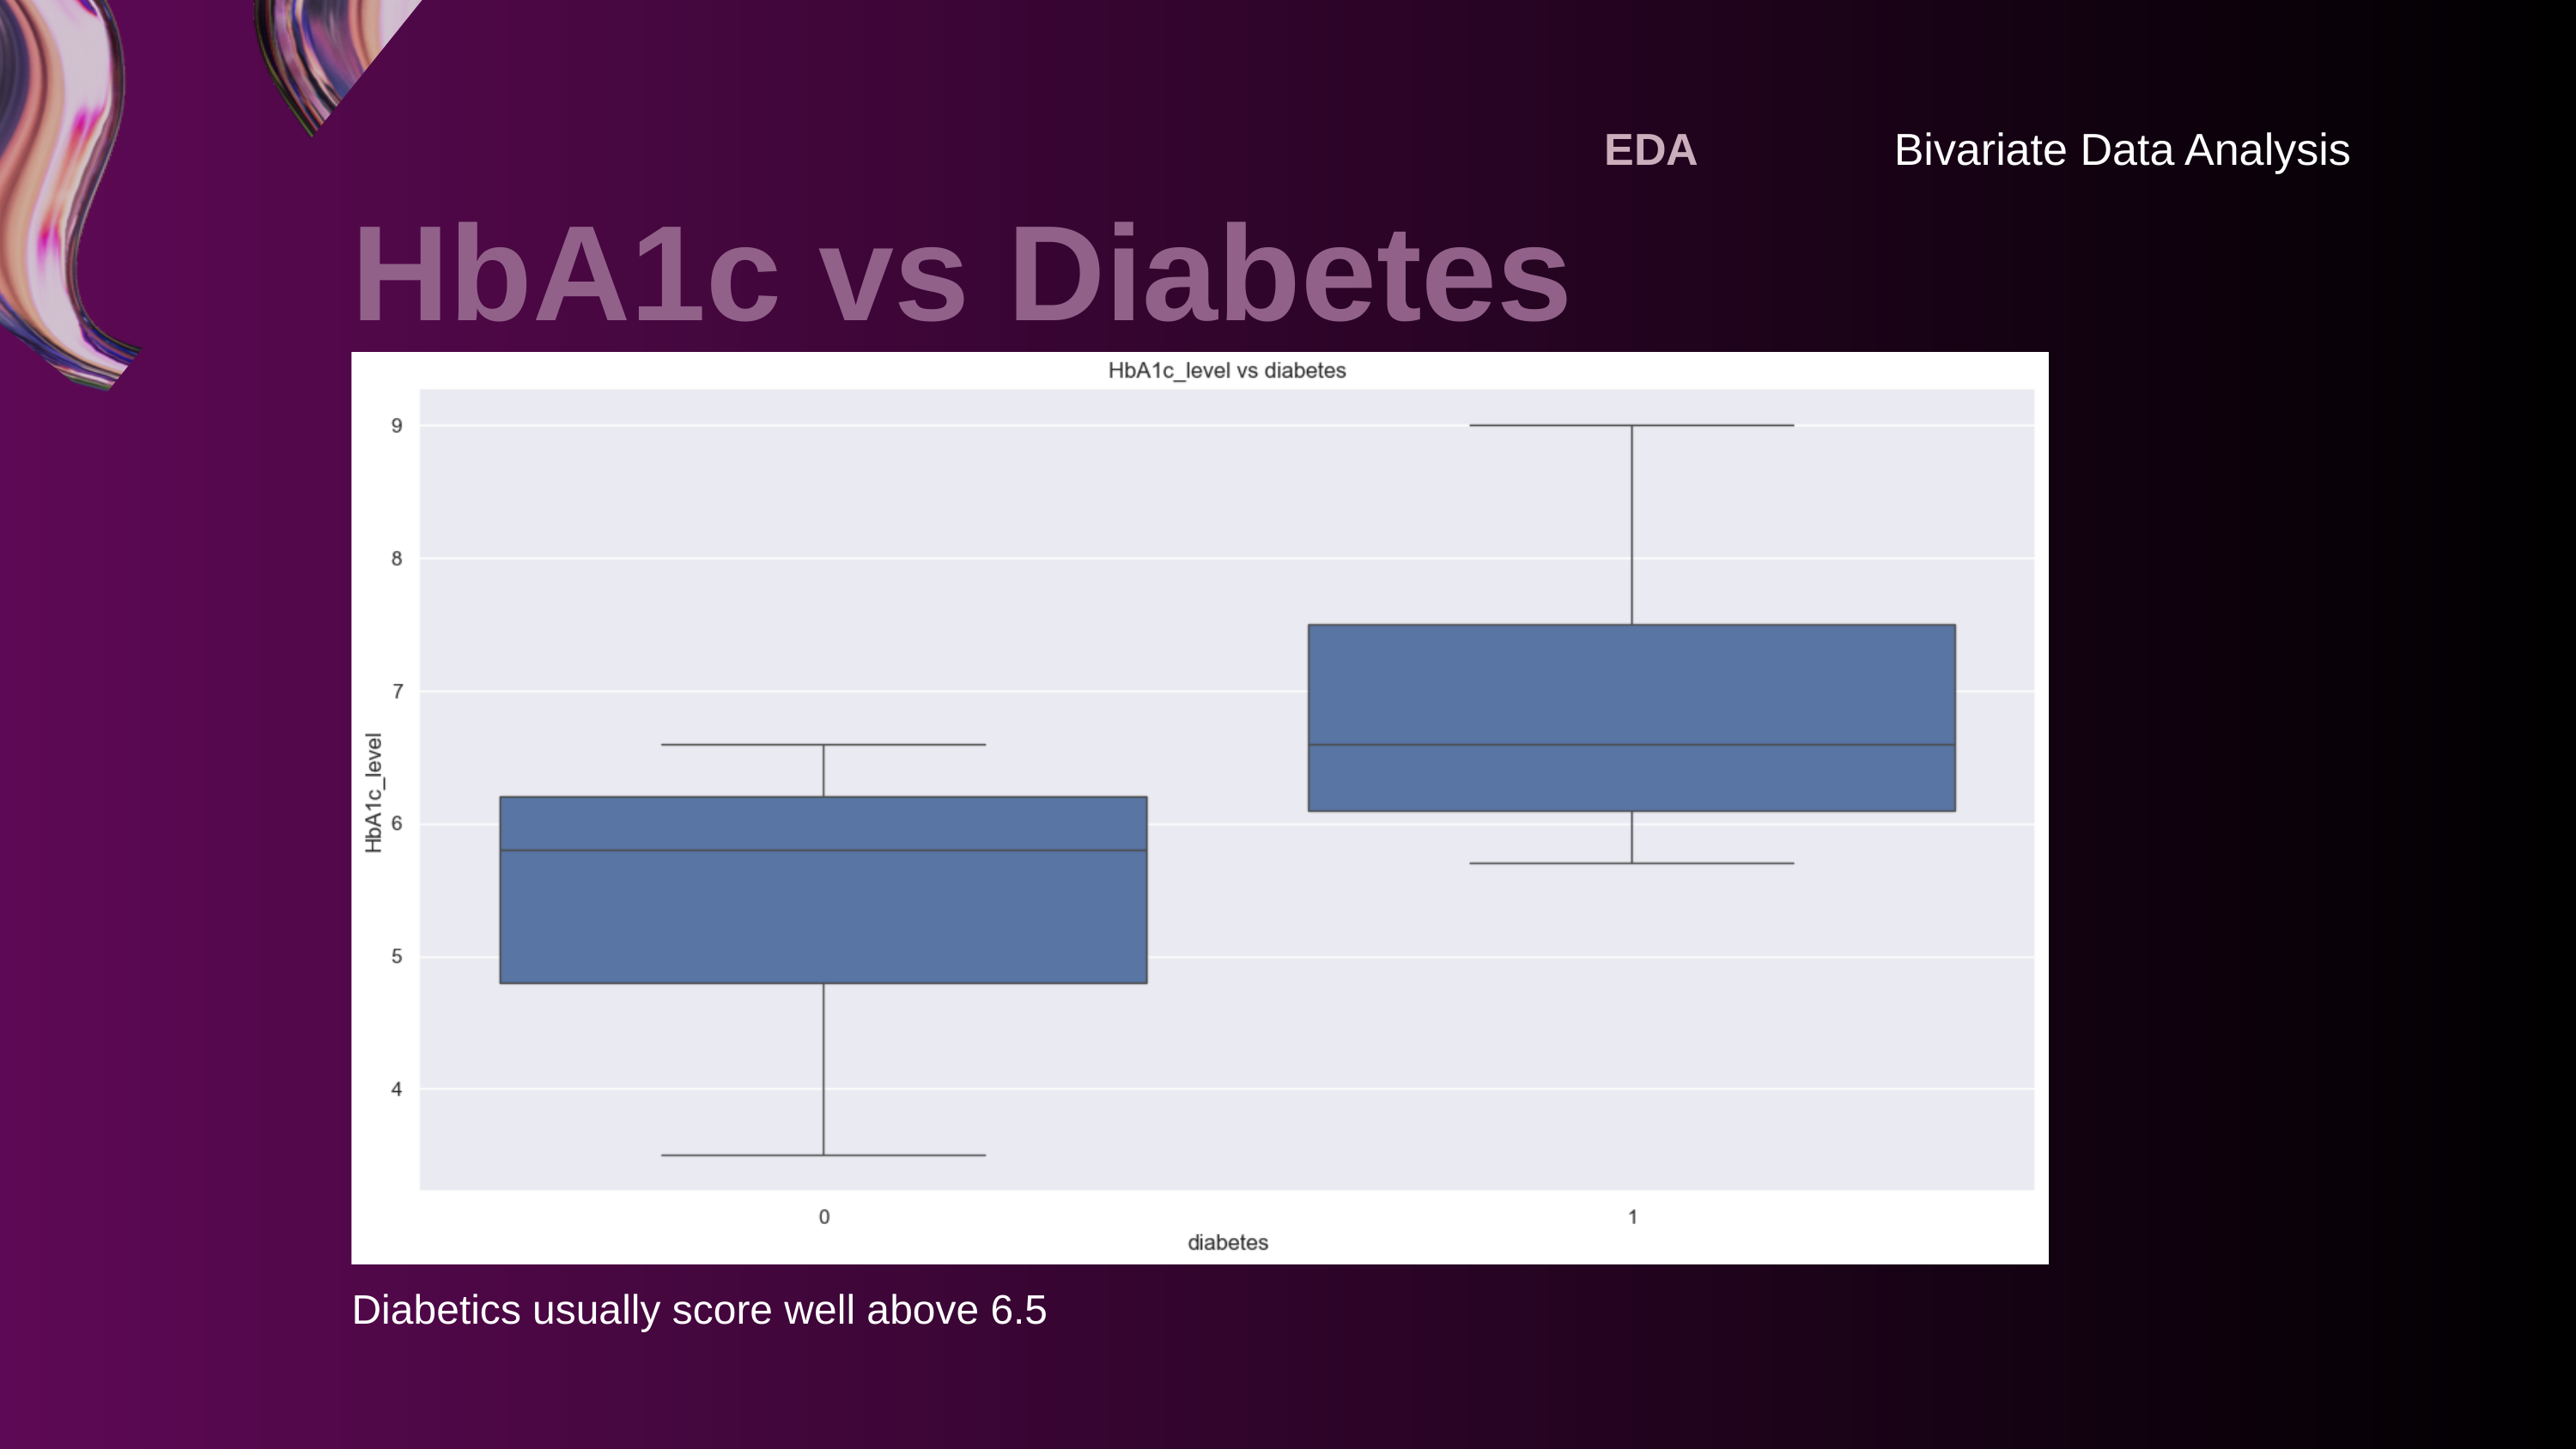

EDA
Bivariate Data Analysis
HbA1c vs Diabetes

Diabetics usually score well above 6.5